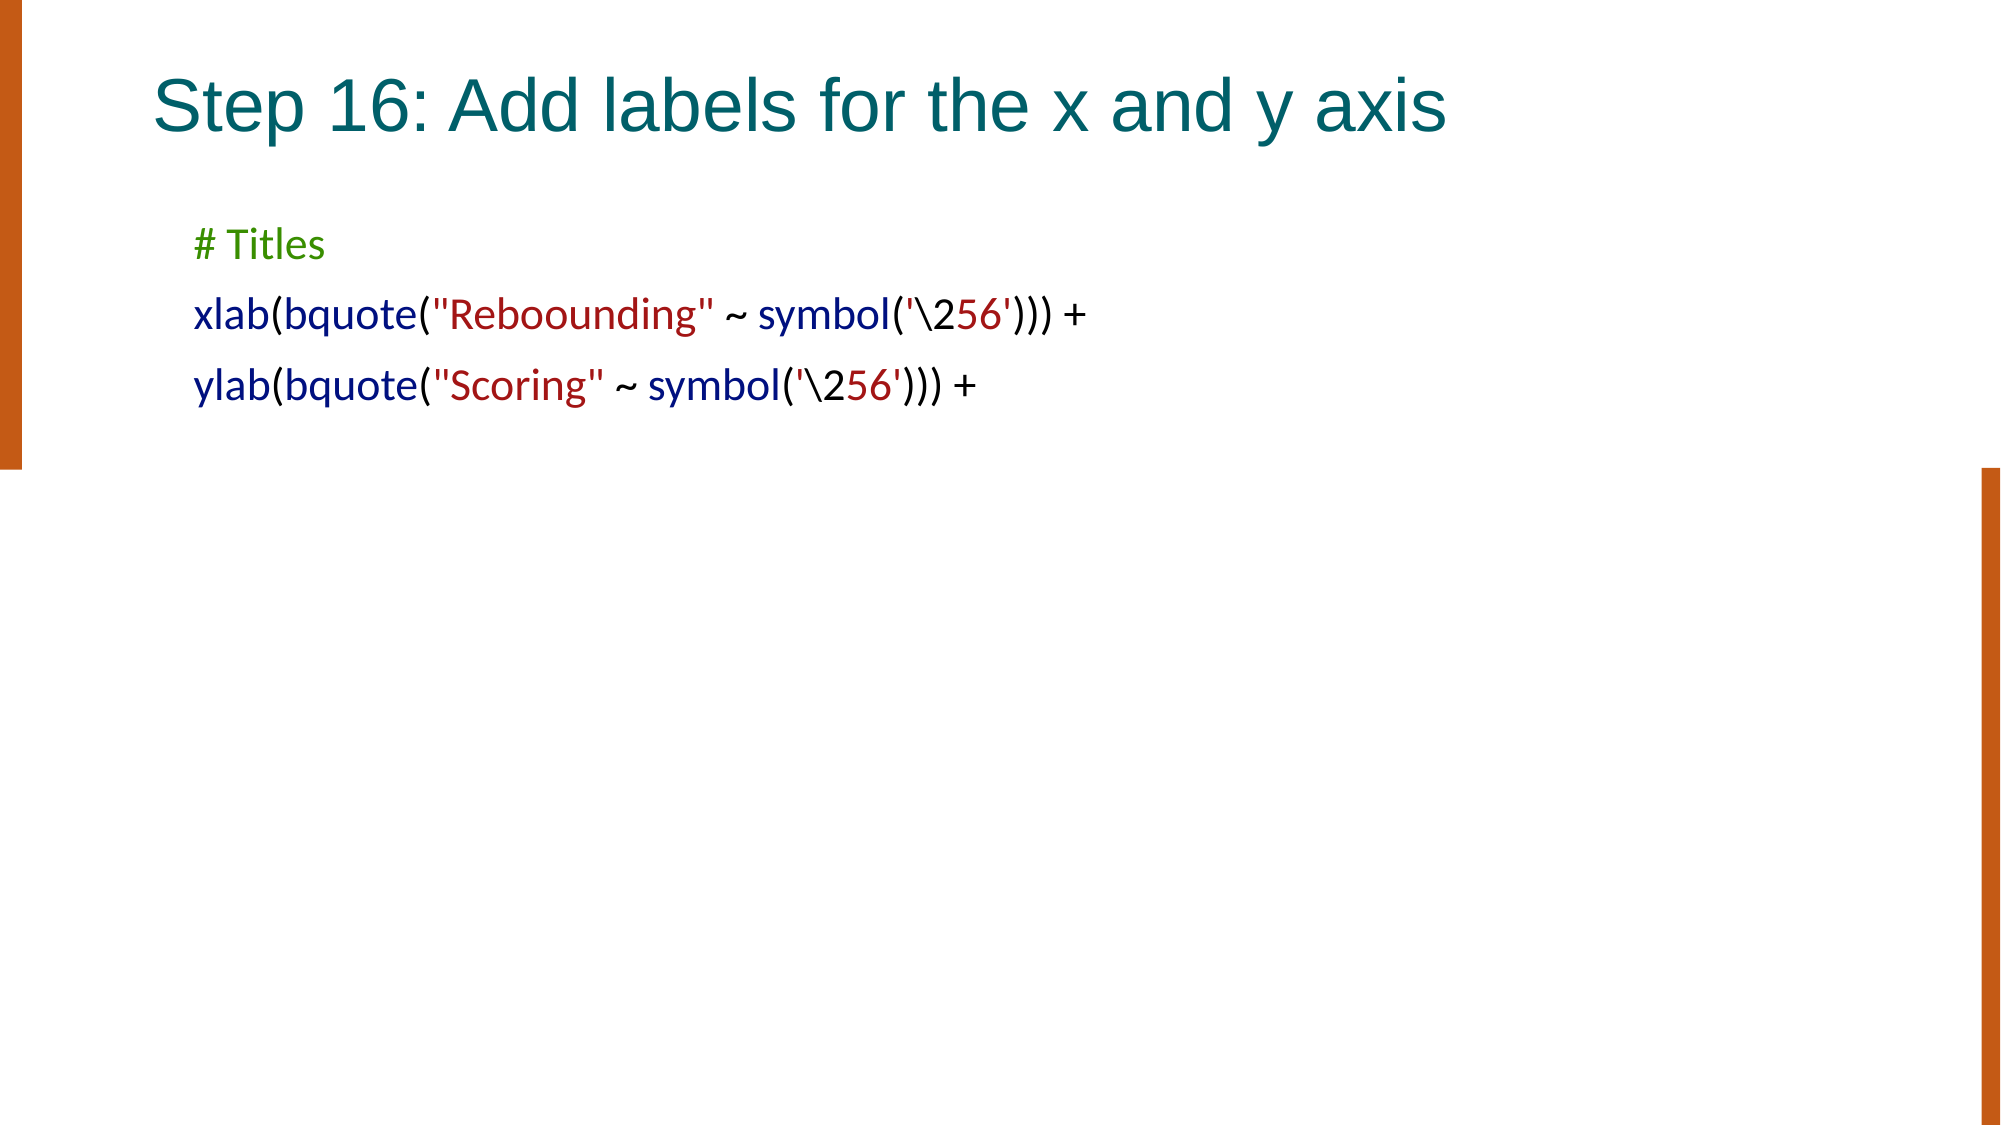

# Step 16: Add labels for the x and y axis
    # Titles
    xlab(bquote("Reboounding" ~ symbol('\256'))) +
    ylab(bquote("Scoring" ~ symbol('\256'))) +